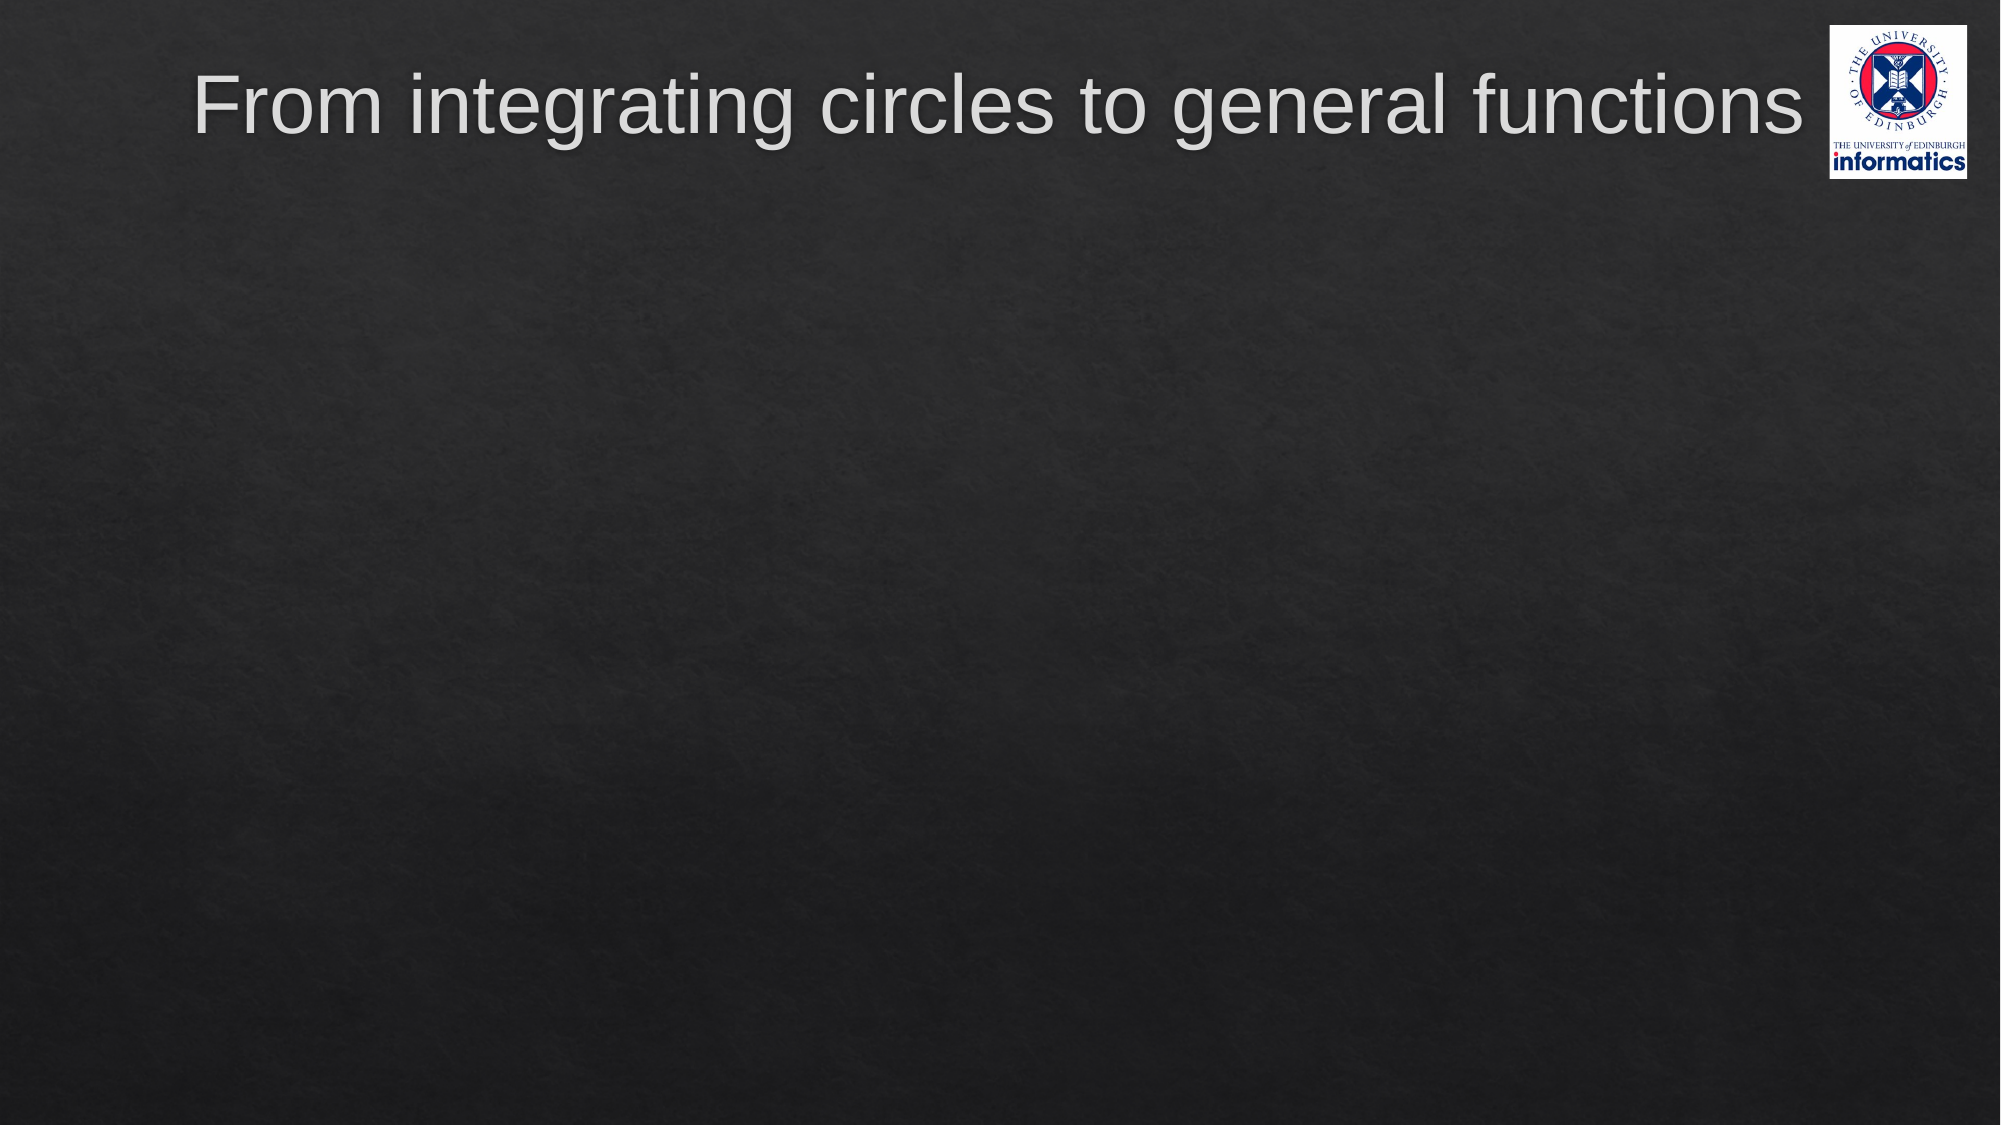

# From integrating circles to general functions